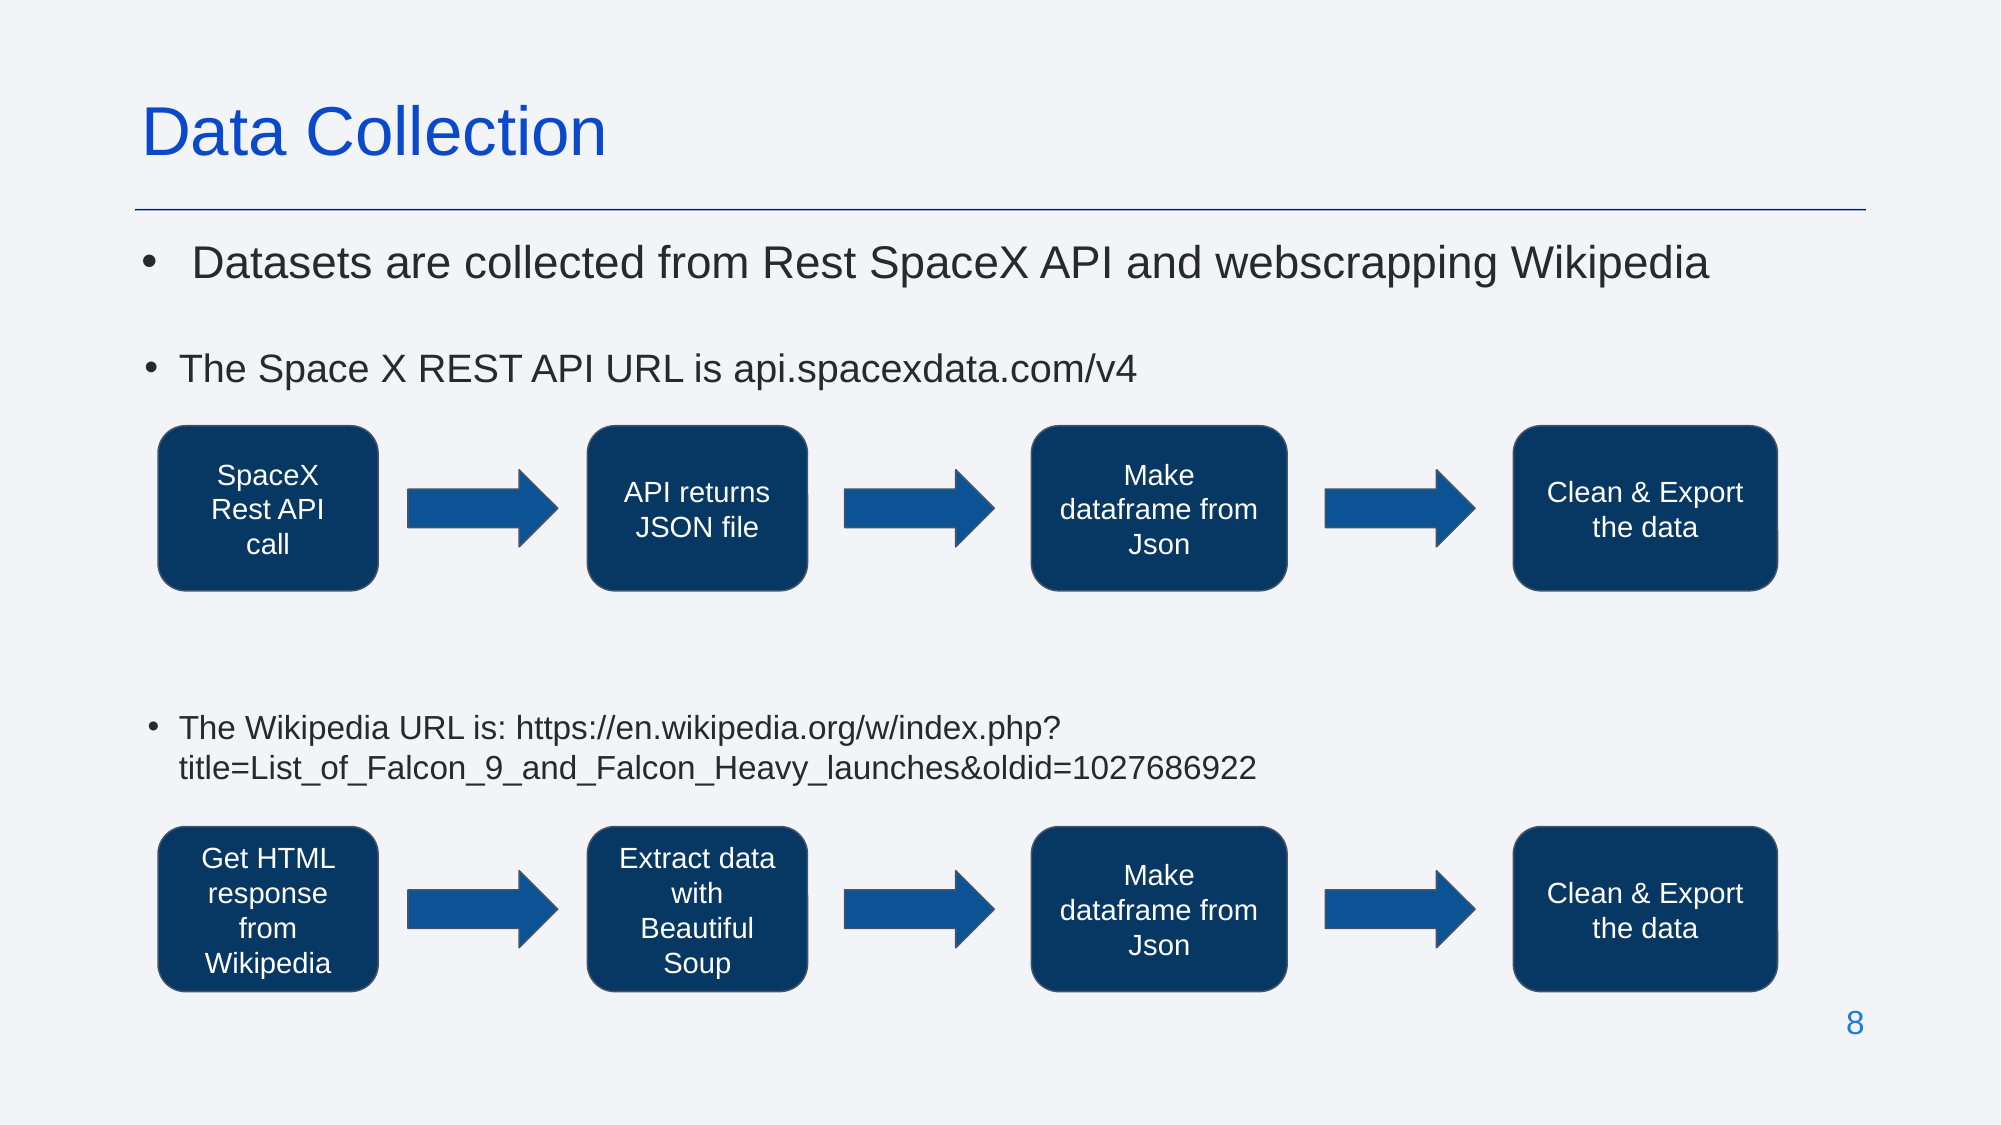

Data Collection
 Datasets are collected from Rest SpaceX API and webscrapping Wikipedia

The Space X REST API URL is api.spacexdata.com/v4

The Wikipedia URL is: https://en.wikipedia.org/w/index.php?title=List_of_Falcon_9_and_Falcon_Heavy_launches&oldid=1027686922

SpaceX
Rest API
call
API returns
JSON file
Make dataframe from Json
Clean & Export the data

Get HTML response from Wikipedia
Extract data with Beautiful Soup
Make dataframe from Json
Clean & Export the data

8